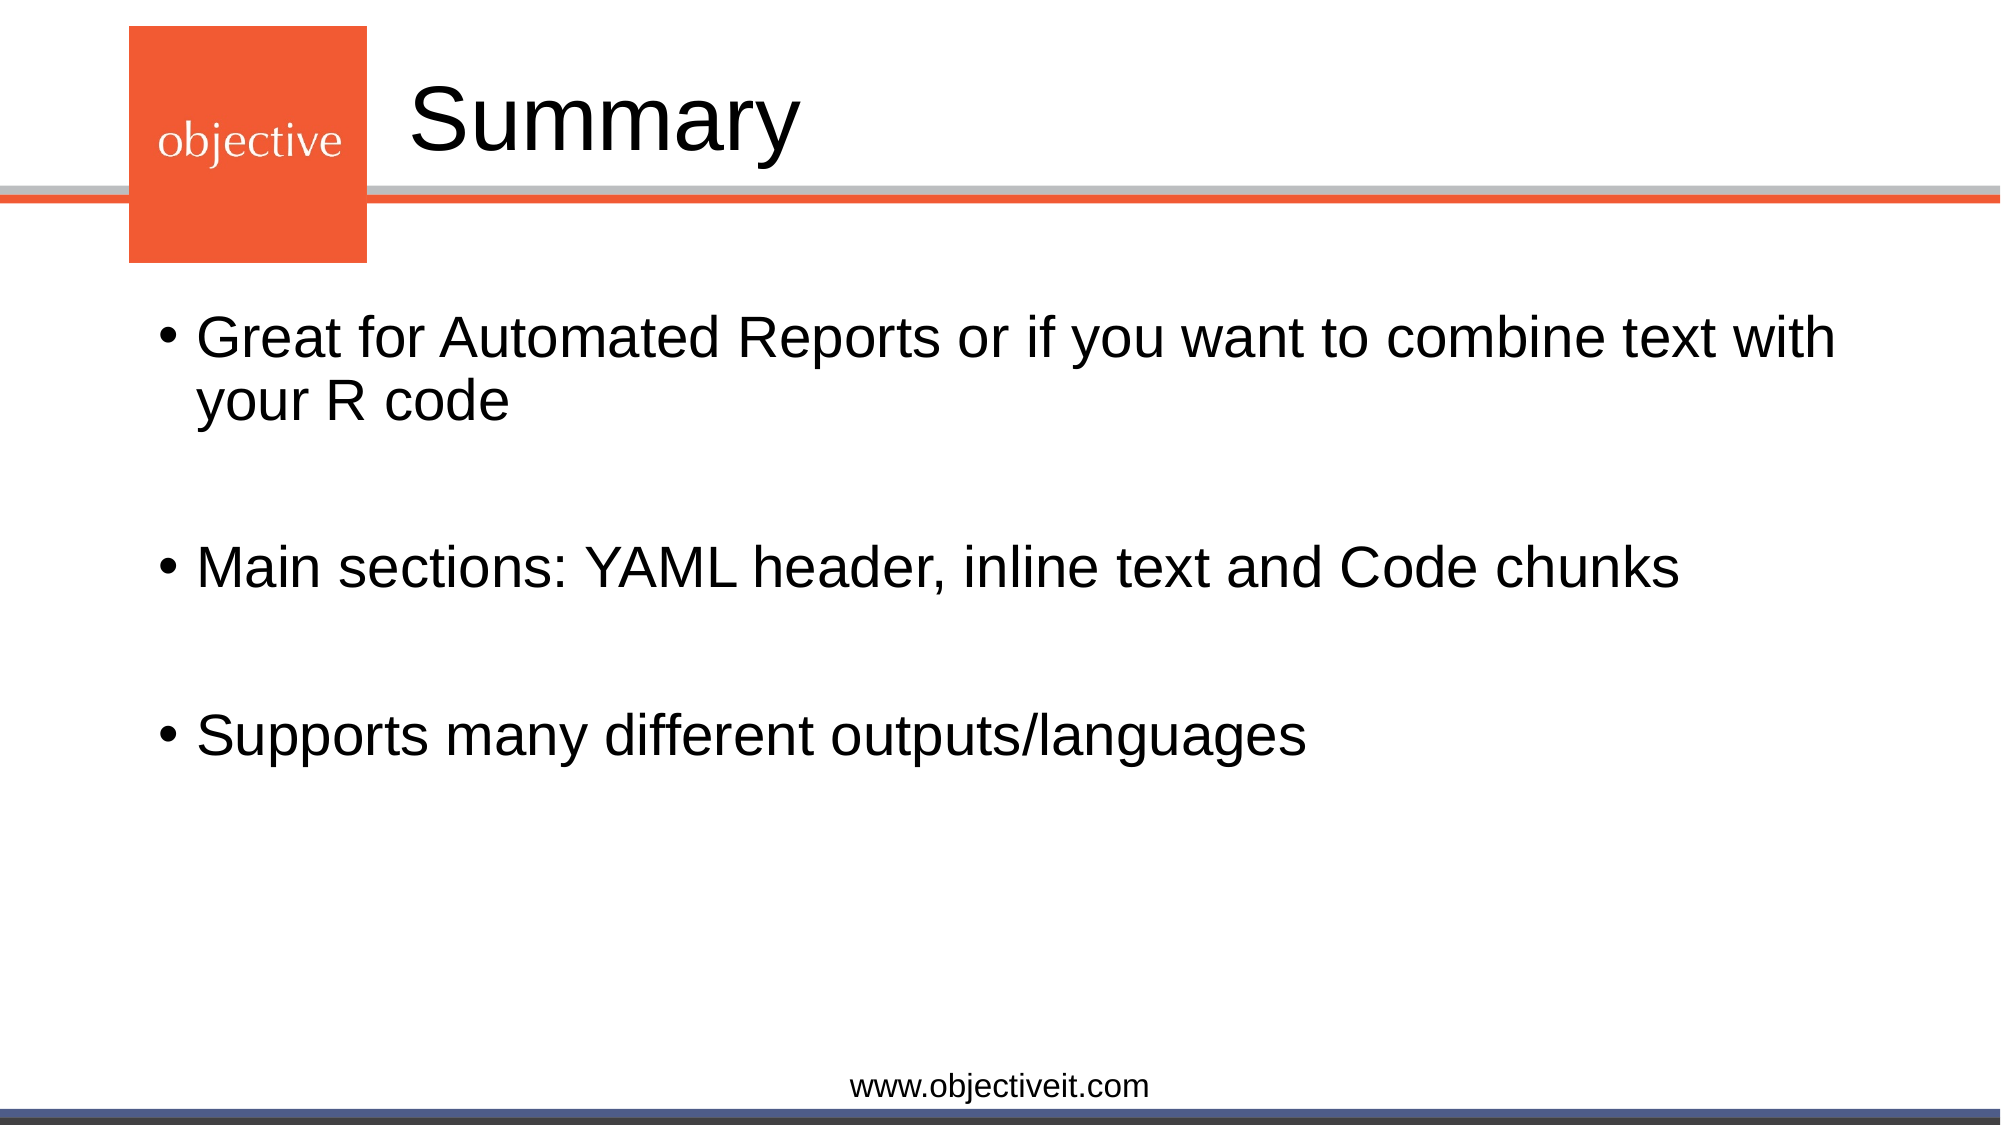

# Summary
Great for Automated Reports or if you want to combine text with your R code

Main sections: YAML header, inline text and Code chunks

Supports many different outputs/languages